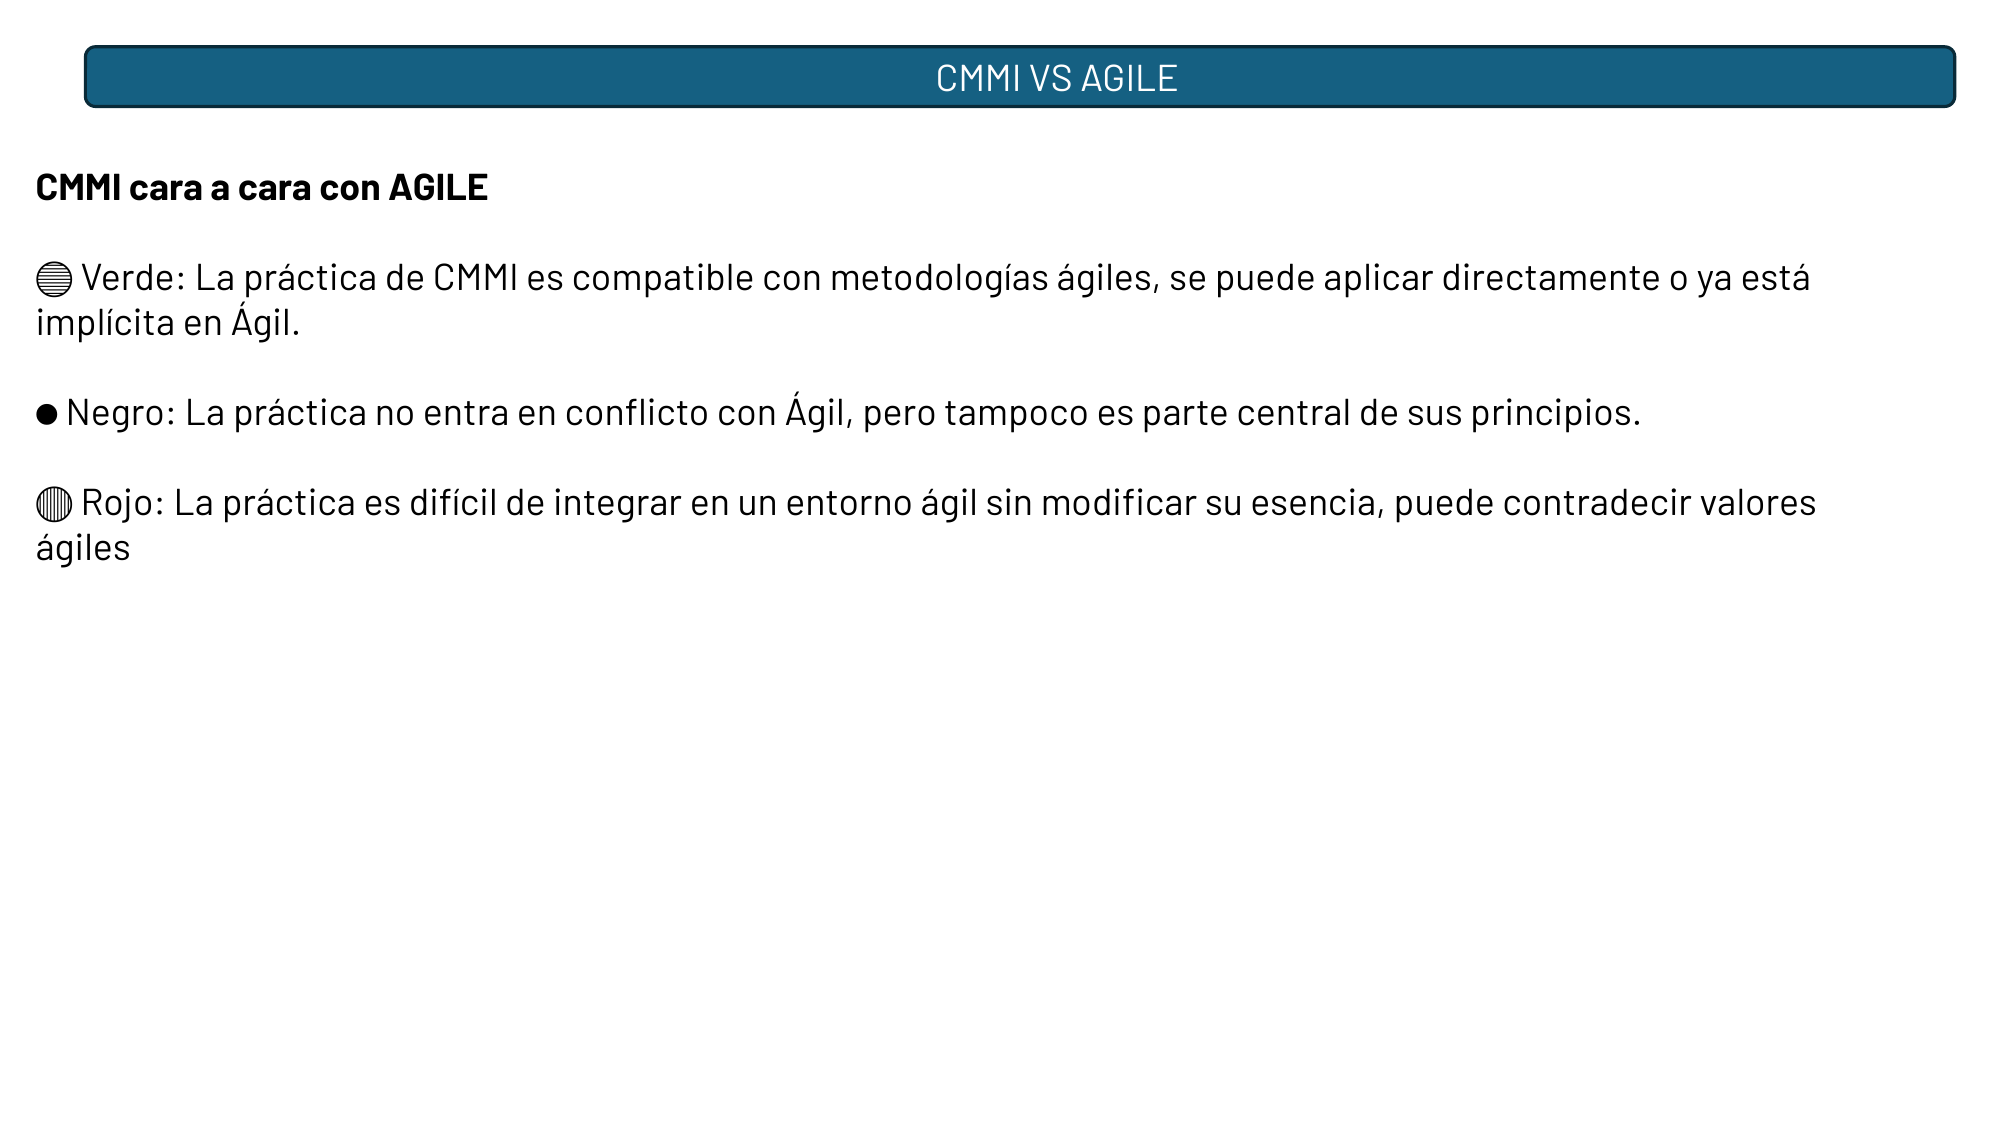

CMMI VS AGILE

CMMI cara a cara con AGILE

🔵 Verde: La práctica de CMMI es compatible con metodologías ágiles, se puede aplicar directamente o ya está implícita en Ágil.

⚫ Negro: La práctica no entra en conflicto con Ágil, pero tampoco es parte central de sus principios.

🔴 Rojo: La práctica es difícil de integrar en un entorno ágil sin modificar su esencia, puede contradecir valores ágiles